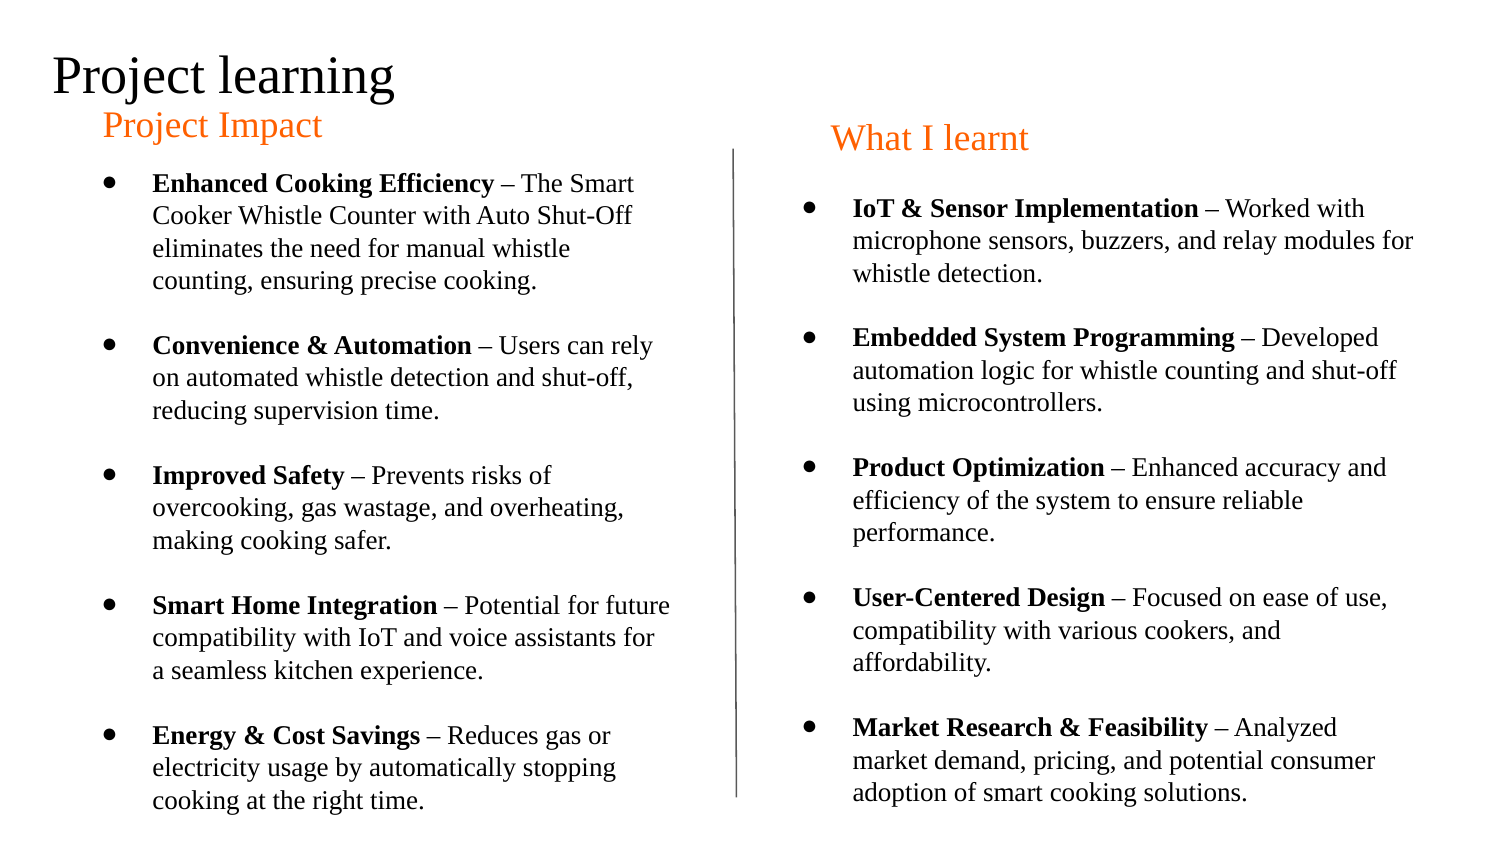

Project learning
Project Impact
What I learnt
Enhanced Cooking Efficiency – The Smart Cooker Whistle Counter with Auto Shut-Off eliminates the need for manual whistle counting, ensuring precise cooking.
Convenience & Automation – Users can rely on automated whistle detection and shut-off, reducing supervision time.
Improved Safety – Prevents risks of overcooking, gas wastage, and overheating, making cooking safer.
Smart Home Integration – Potential for future compatibility with IoT and voice assistants for a seamless kitchen experience.
Energy & Cost Savings – Reduces gas or electricity usage by automatically stopping cooking at the right time.
IoT & Sensor Implementation – Worked with microphone sensors, buzzers, and relay modules for whistle detection.
Embedded System Programming – Developed automation logic for whistle counting and shut-off using microcontrollers.
Product Optimization – Enhanced accuracy and efficiency of the system to ensure reliable performance.
User-Centered Design – Focused on ease of use, compatibility with various cookers, and affordability.
Market Research & Feasibility – Analyzed market demand, pricing, and potential consumer adoption of smart cooking solutions.